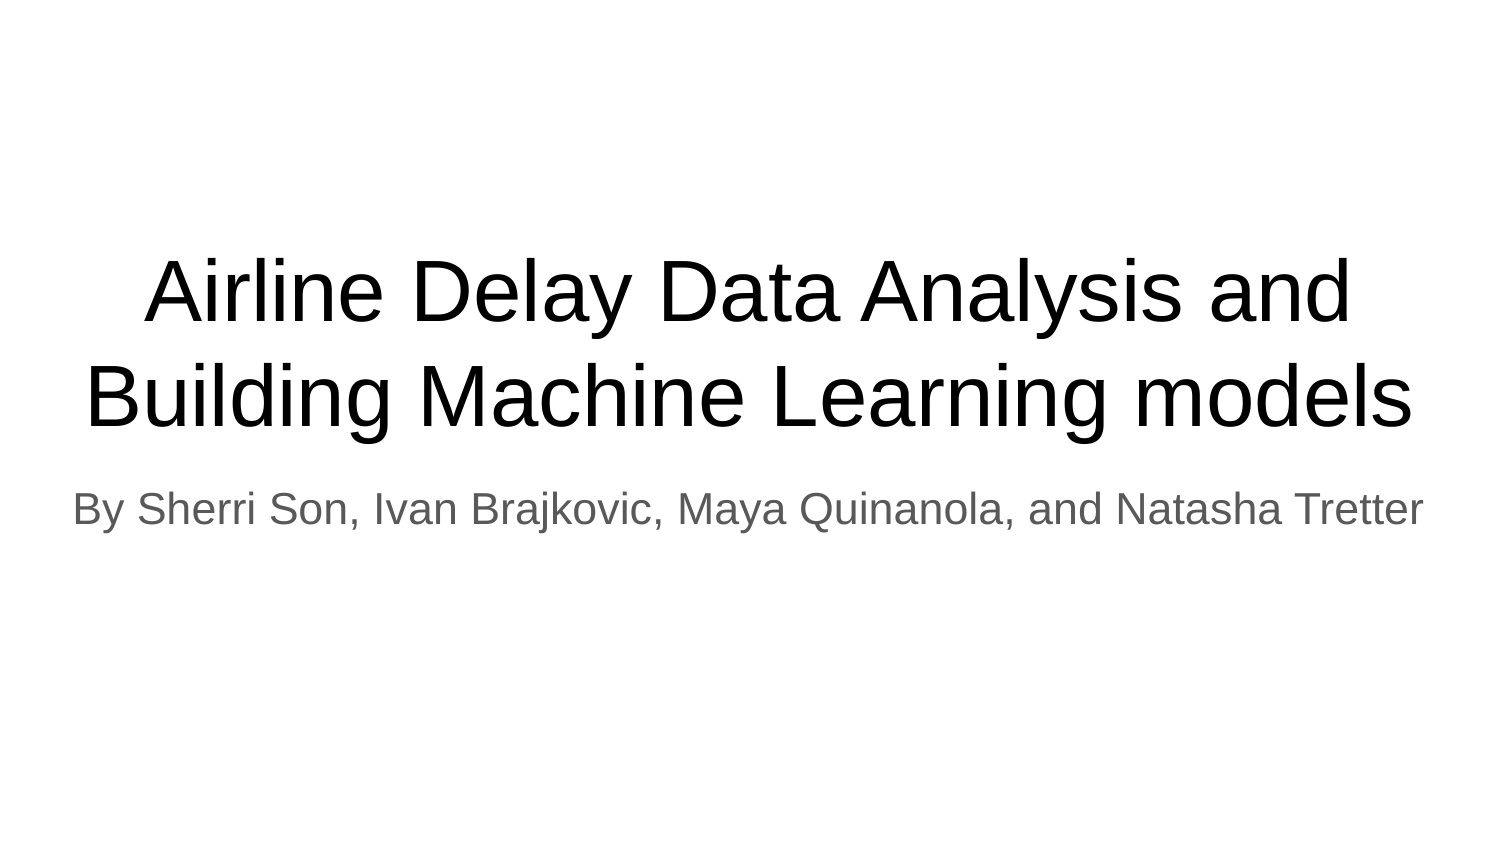

# Airline Delay Data Analysis and Building Machine Learning models
By Sherri Son, Ivan Brajkovic, Maya Quinanola, and Natasha Tretter